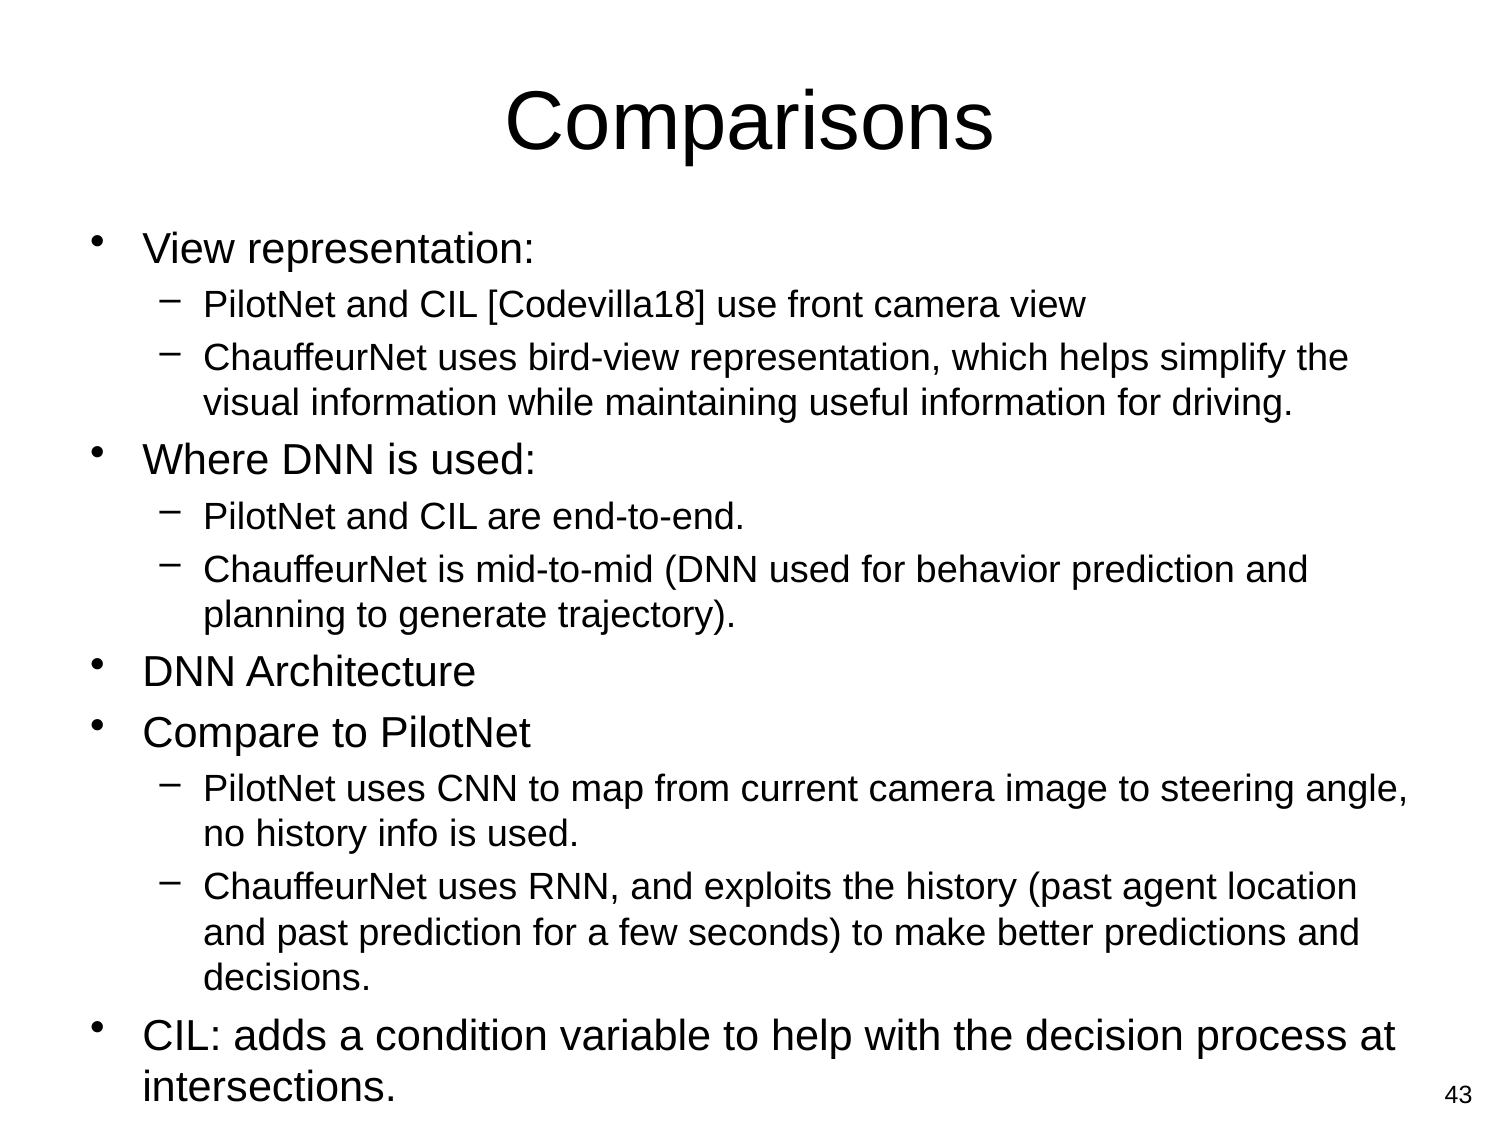

# Comparisons
View representation:
PilotNet and CIL [Codevilla18] use front camera view
ChauffeurNet uses bird-view representation, which helps simplify the visual information while maintaining useful information for driving.
Where DNN is used:
PilotNet and CIL are end-to-end.
ChauffeurNet is mid-to-mid (DNN used for behavior prediction and planning to generate trajectory).
DNN Architecture
Compare to PilotNet
PilotNet uses CNN to map from current camera image to steering angle, no history info is used.
ChauffeurNet uses RNN, and exploits the history (past agent location and past prediction for a few seconds) to make better predictions and decisions.
CIL: adds a condition variable to help with the decision process at intersections.
43